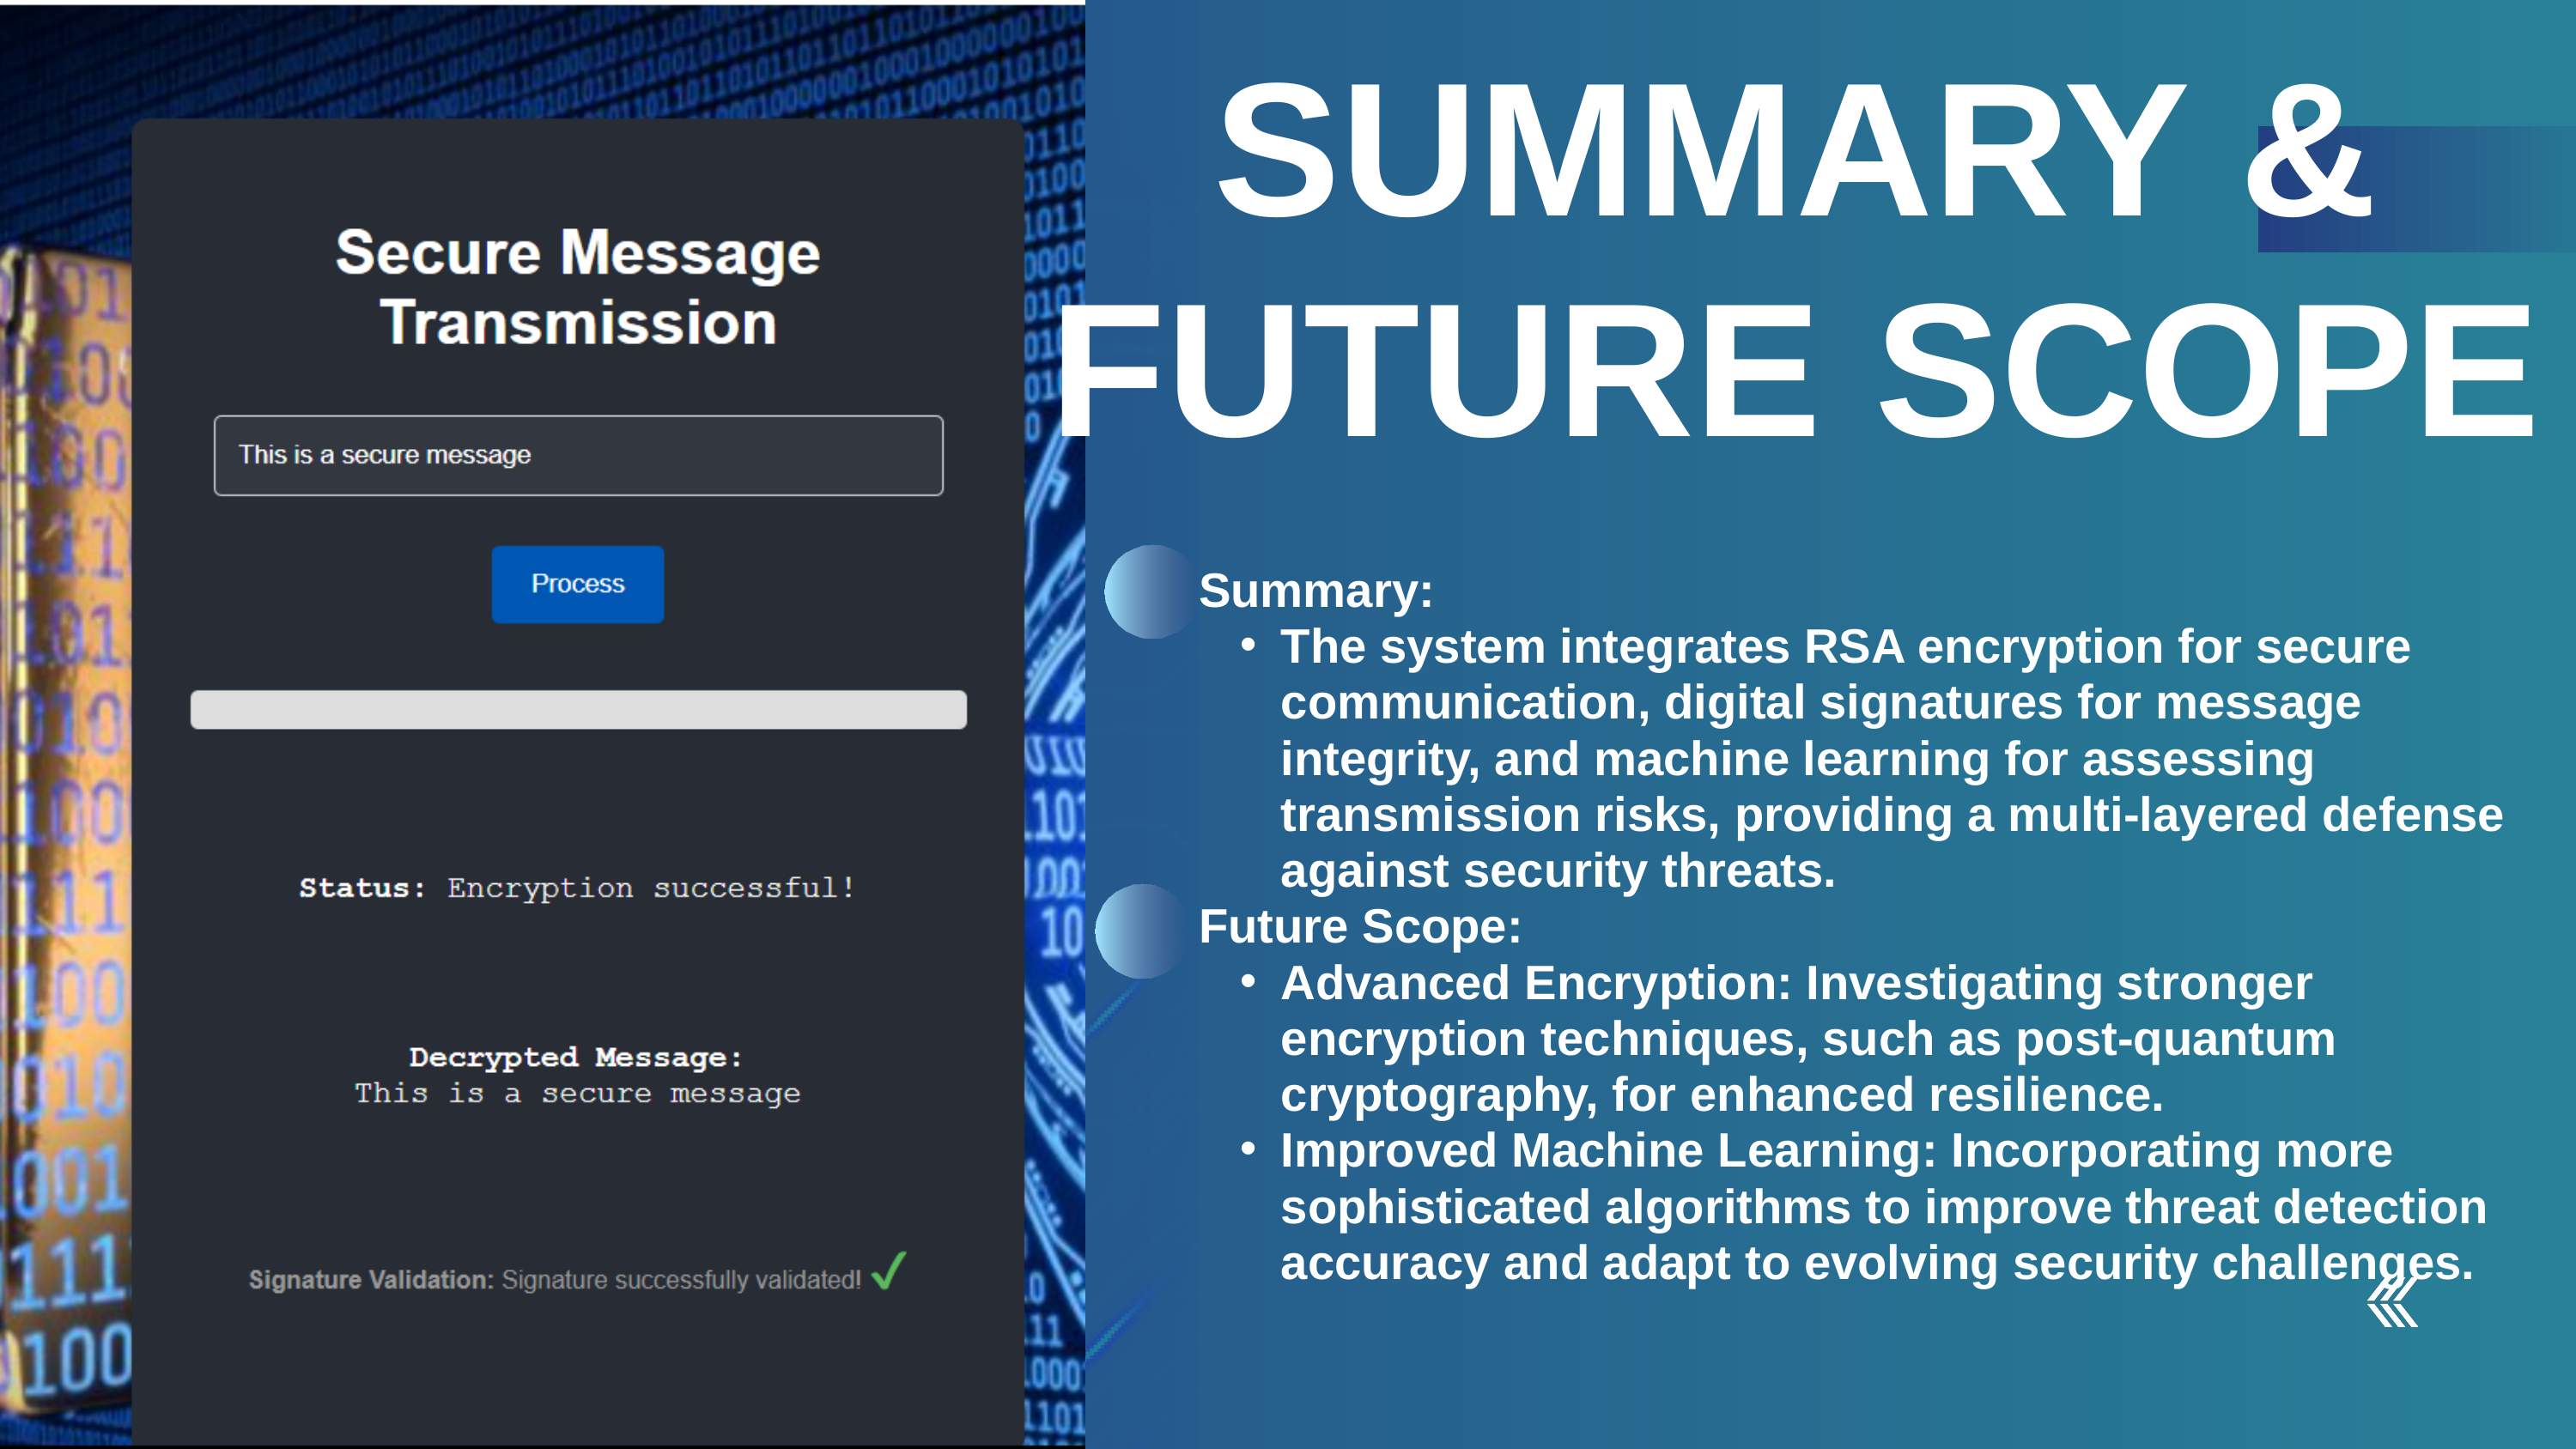

SUMMARY &
FUTURE SCOPE

Summary:
The system integrates RSA encryption for secure communication, digital signatures for message integrity, and machine learning for assessing transmission risks, providing a multi-layered defense against security threats.
Future Scope:
Advanced Encryption: Investigating stronger encryption techniques, such as post-quantum cryptography, for enhanced resilience.
Improved Machine Learning: Incorporating more sophisticated algorithms to improve threat detection accuracy and adapt to evolving security challenges.